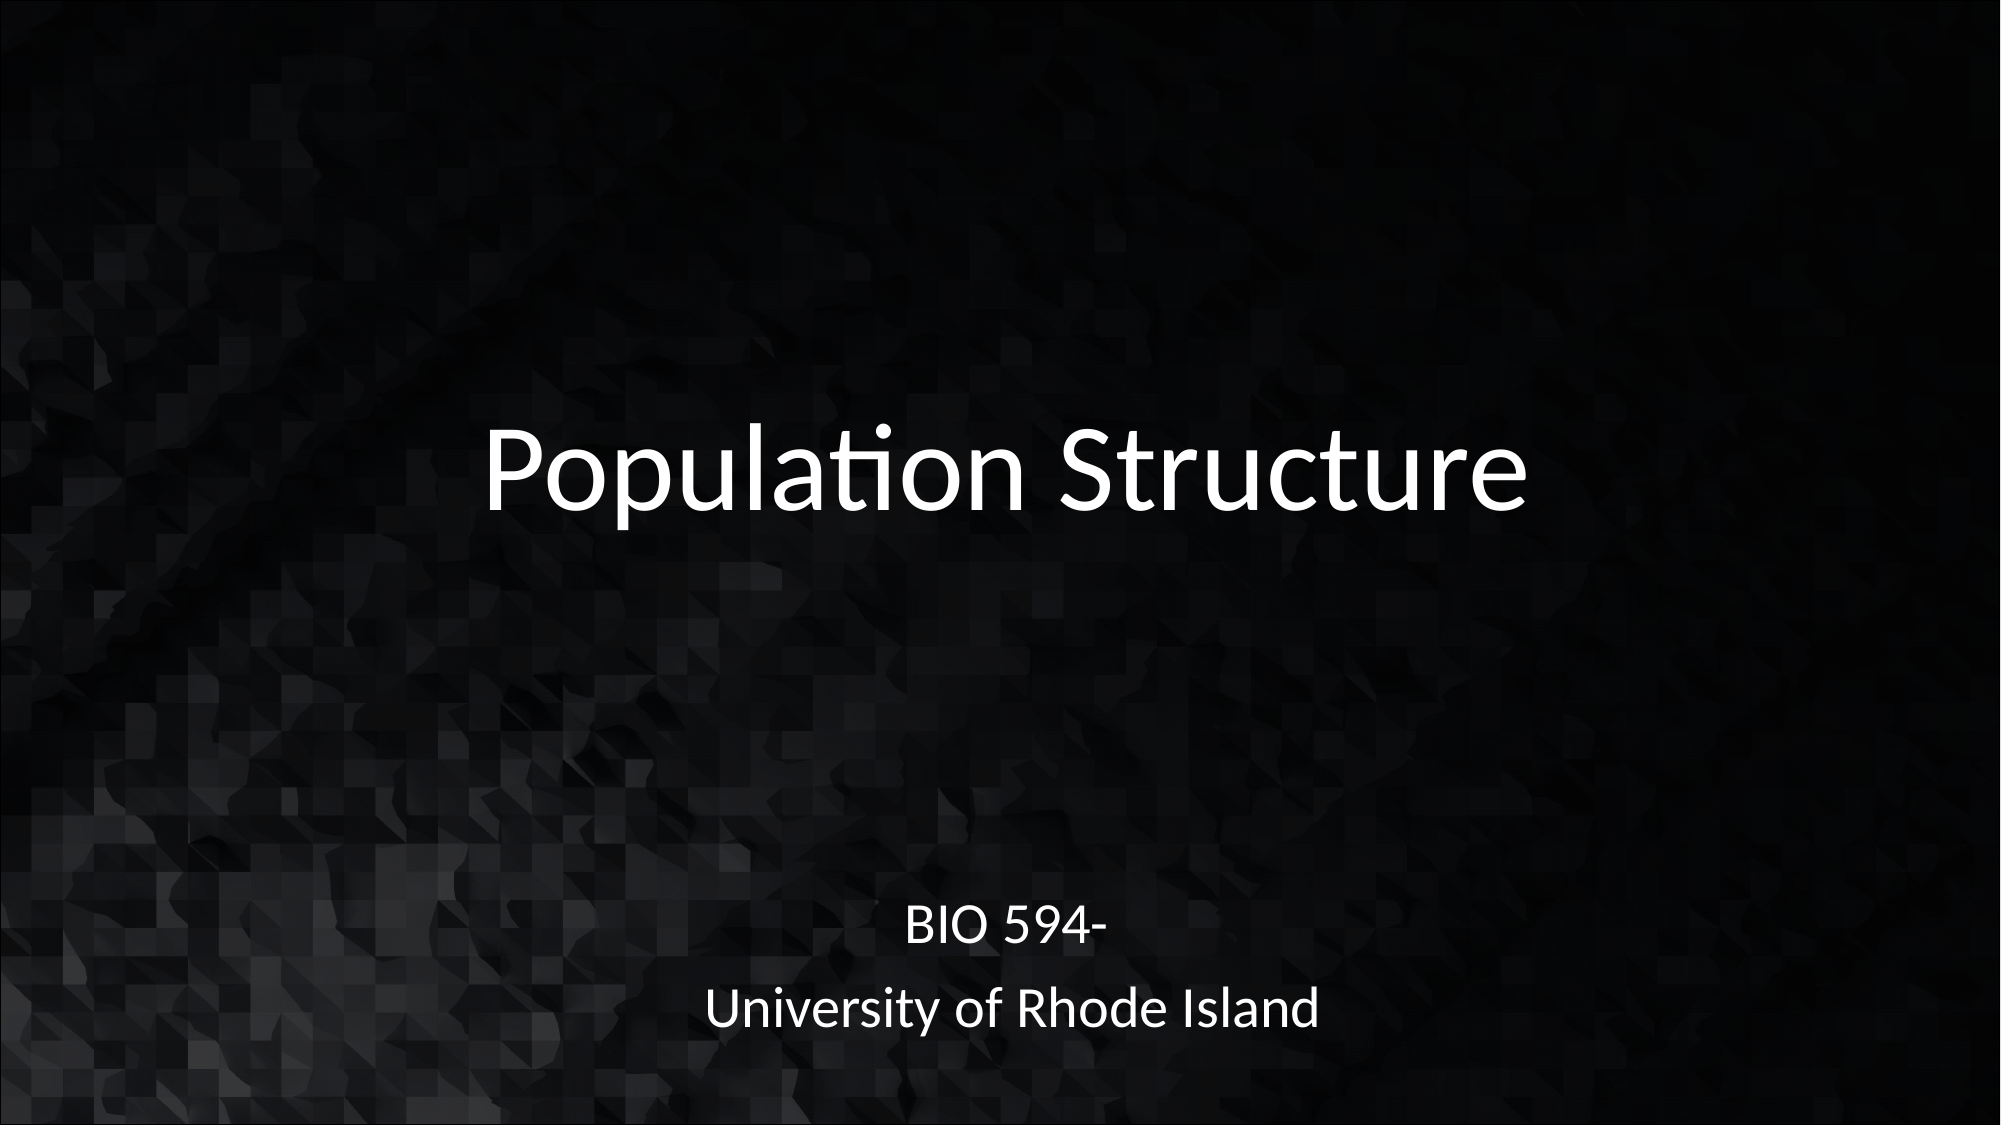

# Population Structure
BIO 594-
University of Rhode Island